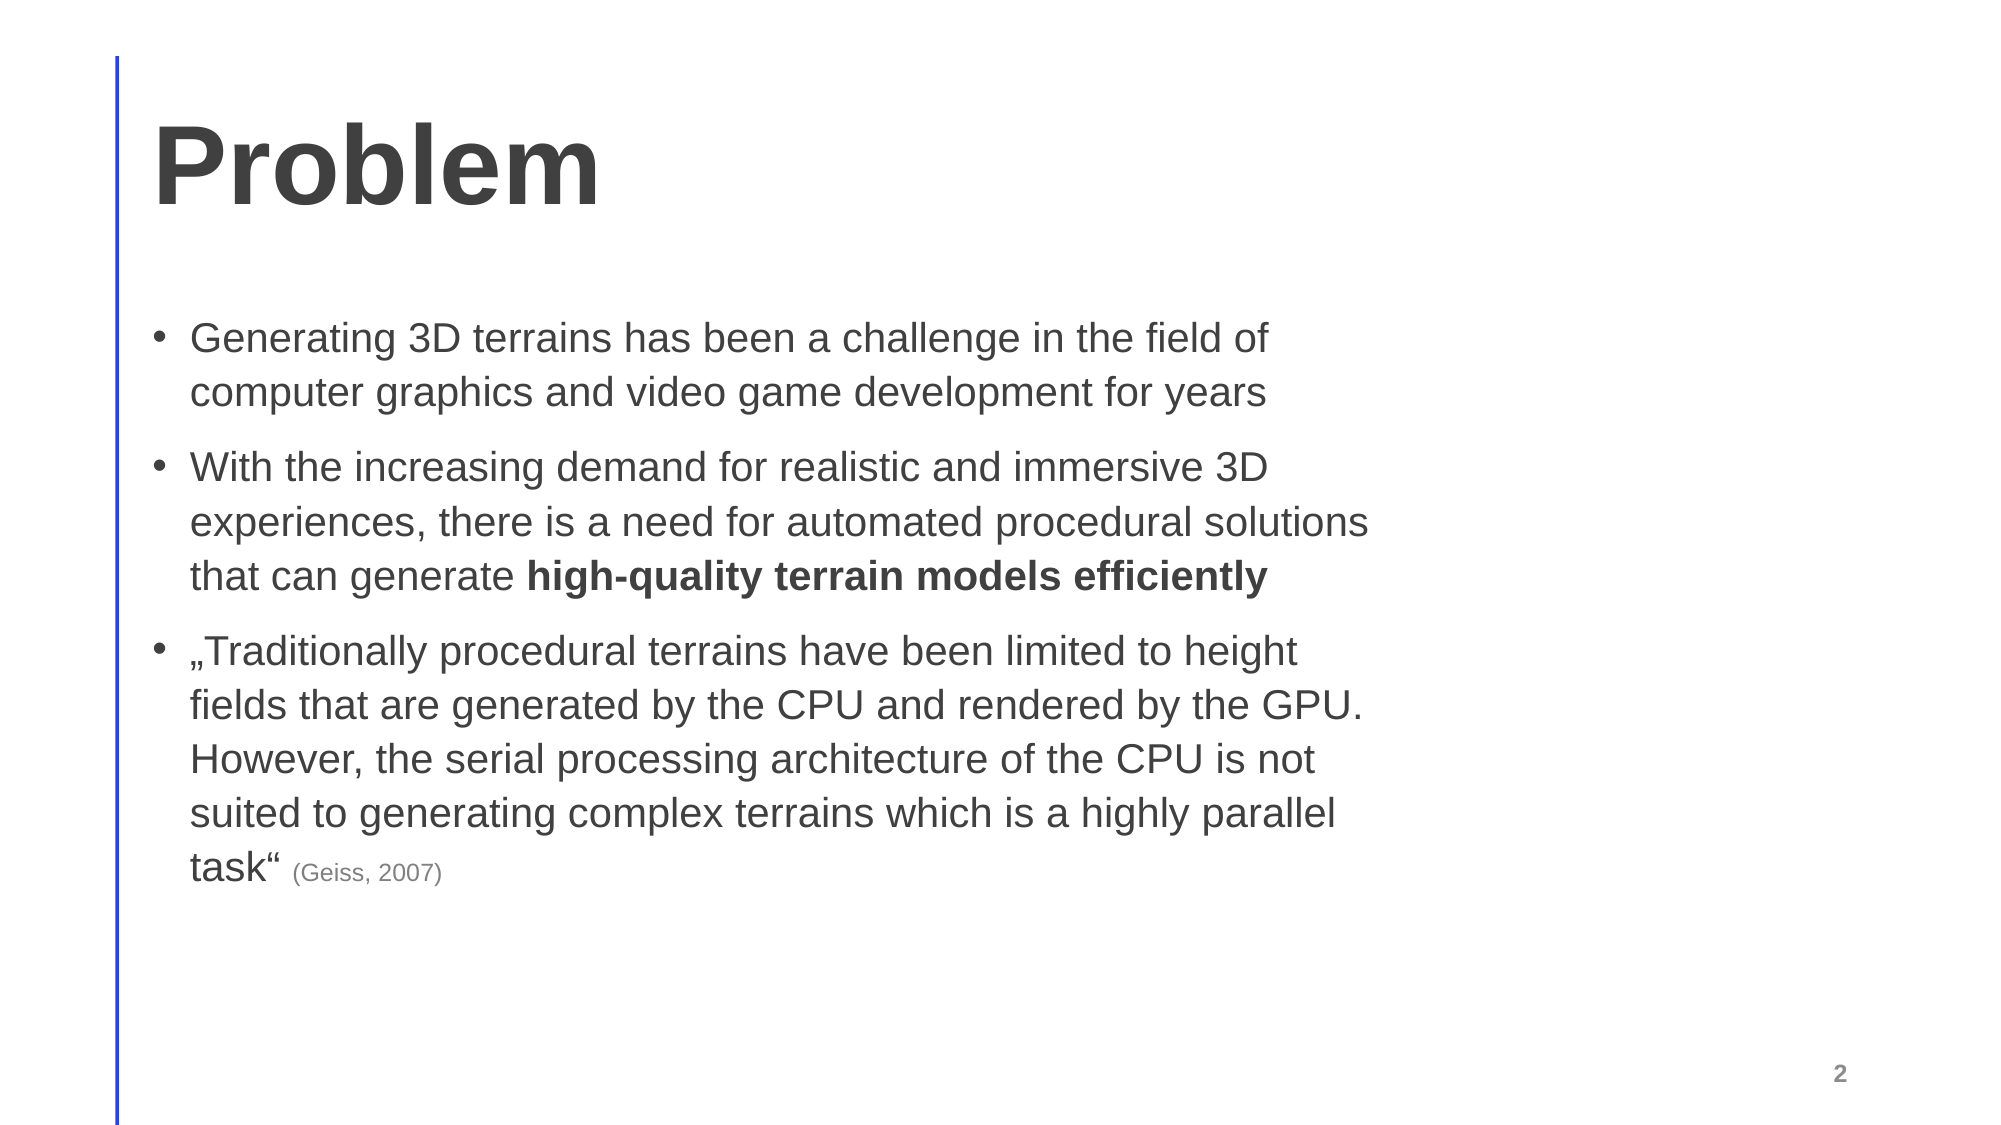

# Problem
Generating 3D terrains has been a challenge in the field of computer graphics and video game development for years
With the increasing demand for realistic and immersive 3D experiences, there is a need for automated procedural solutions that can generate high-quality terrain models efficiently
„Traditionally procedural terrains have been limited to height fields that are generated by the CPU and rendered by the GPU. However, the serial processing architecture of the CPU is not suited to generating complex terrains which is a highly parallel task“ (Geiss, 2007)

2